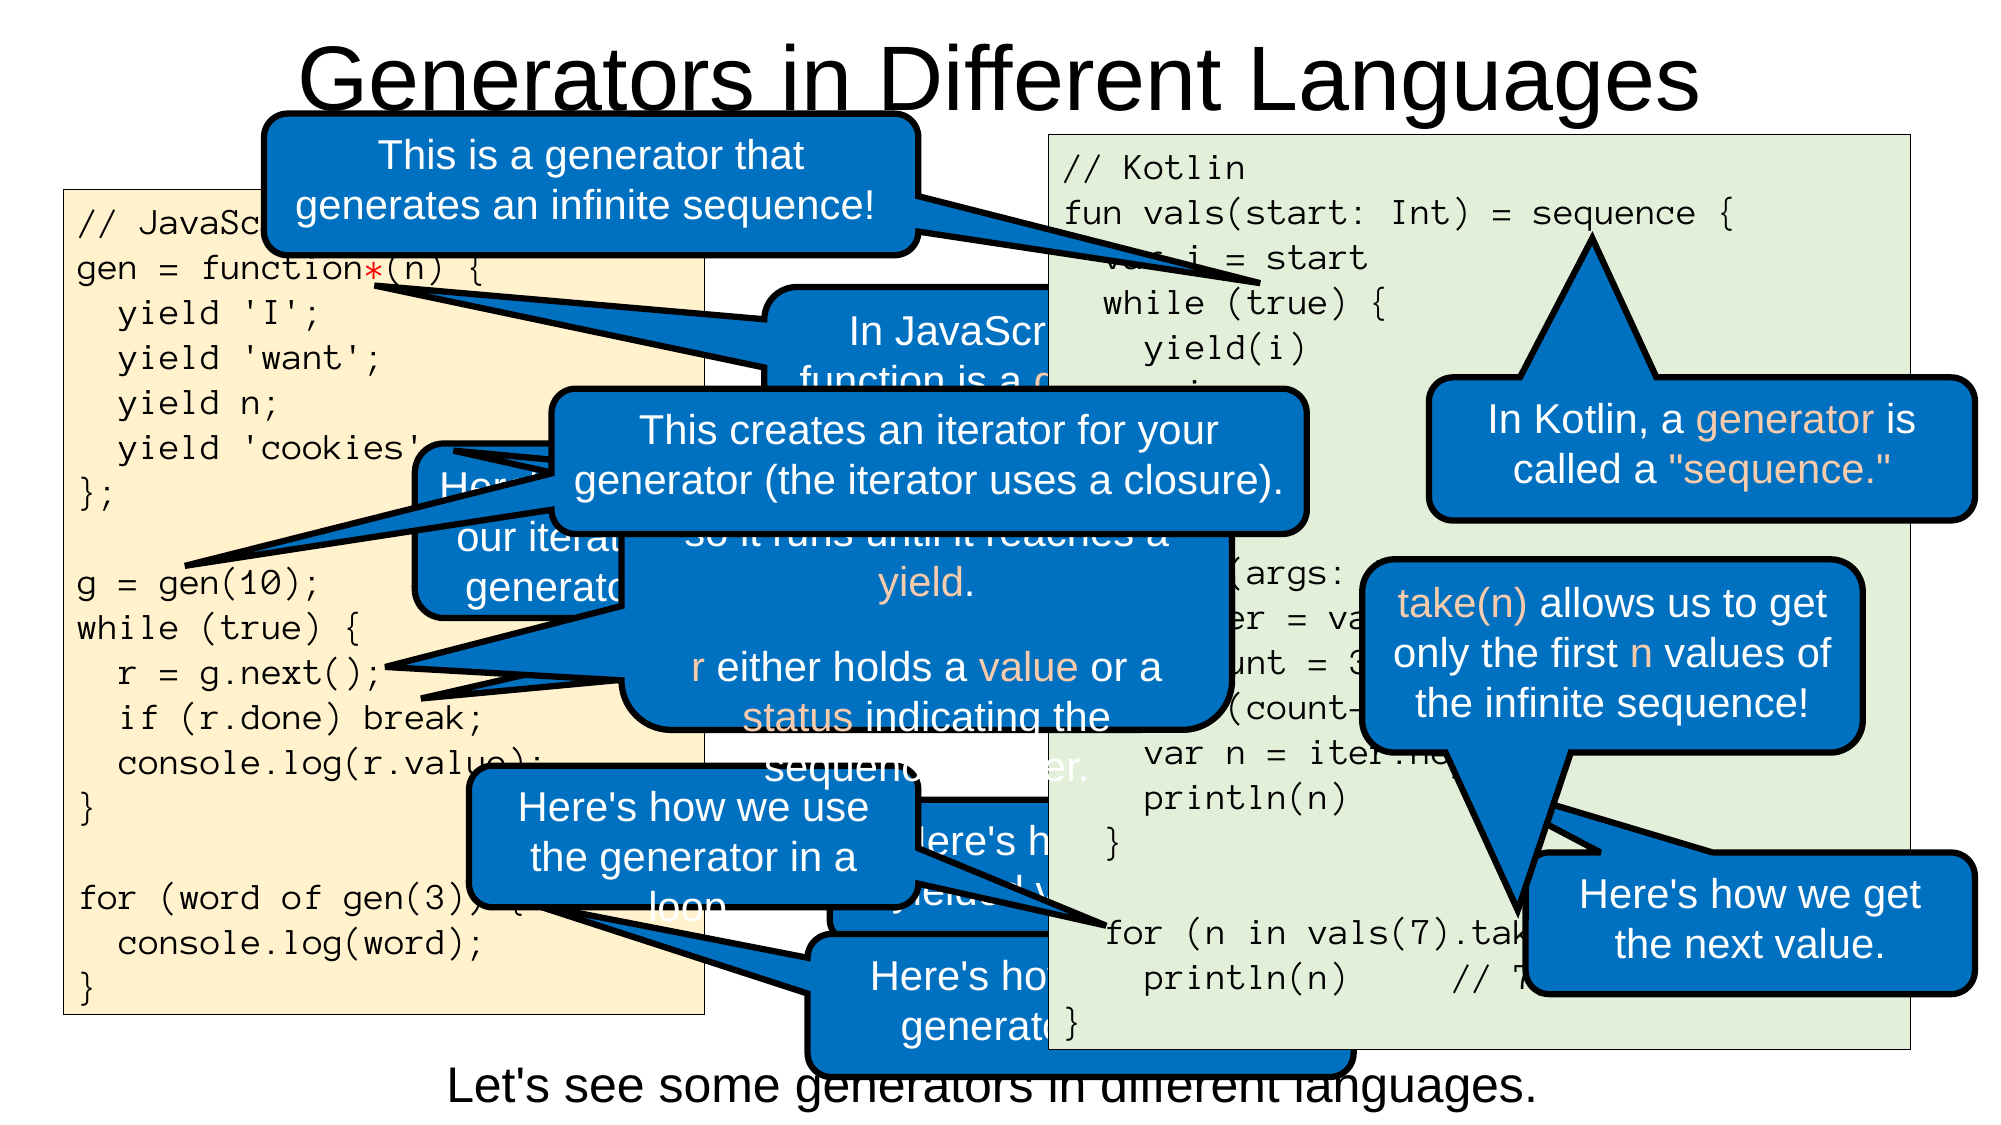

# Generators in Different Languages
This is a generator that generates an infinite sequence!
// Kotlin
fun vals(start: Int) = sequence {
  var i = start
  while (true) {
    yield(i)
    ++i
  }
}

fun main(args: Array<String>) {
  val iter = vals(42).iterator()
  var count = 3
  while (count-- > 0) {
    var n = iter.next()
    println(n)
  }

  for (n in vals(7).take(5))
    println(n)     // 7, 8, 9, 10, 11
}
// JavaScript
gen = function*(n) {
  yield 'I';
  yield 'want';
  yield n;
  yield 'cookies';
};

g = gen(10);
while (true) {
  r = g.next();
  if (r.done) break;
  console.log(r.value);
}

for (word of gen(3)) {
  console.log(word);
}
In JavaScript, we indicate a function is a generator by adding a * after the function name.
In Kotlin, a generator is called a "sequence."
This creates an iterator for your generator (the iterator uses a closure).
This resumes the generator so it runs until it reaches a yield.

r either holds a value or a status indicating the sequence is over.
Here's how we create our iterator from the generator function.
Yield works the same exact way as in Python!
Here's how we check if the sequence is over.
take(n) allows us to get only the first n values of the infinite sequence!
Here's how we use the generator in a loop.
Here's how we get the yielded value explicitly.
Here's how we get the next value.
Here's how we use the generator in a loop!
Let's see some generators in different languages.